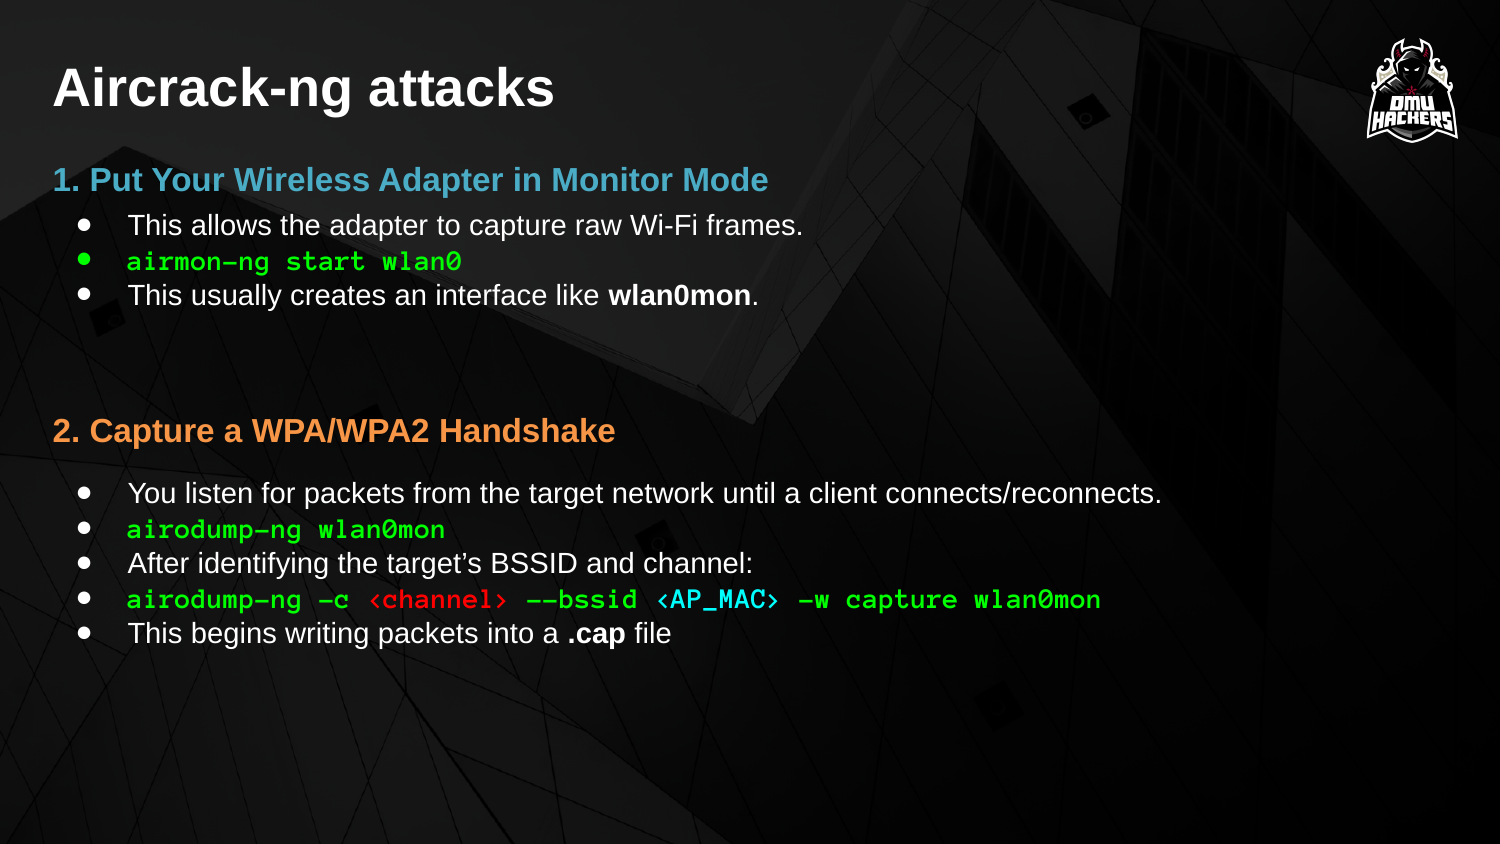

Aircrack-ng attacks

1. Put Your Wireless Adapter in Monitor Mode
This allows the adapter to capture raw Wi-Fi frames.
airmon-ng start wlan0
This usually creates an interface like wlan0mon.

2. Capture a WPA/WPA2 Handshake
You listen for packets from the target network until a client connects/reconnects.
airodump-ng wlan0mon
After identifying the target’s BSSID and channel:
airodump-ng -c <channel> --bssid <AP_MAC> -w capture wlan0mon
This begins writing packets into a .cap file